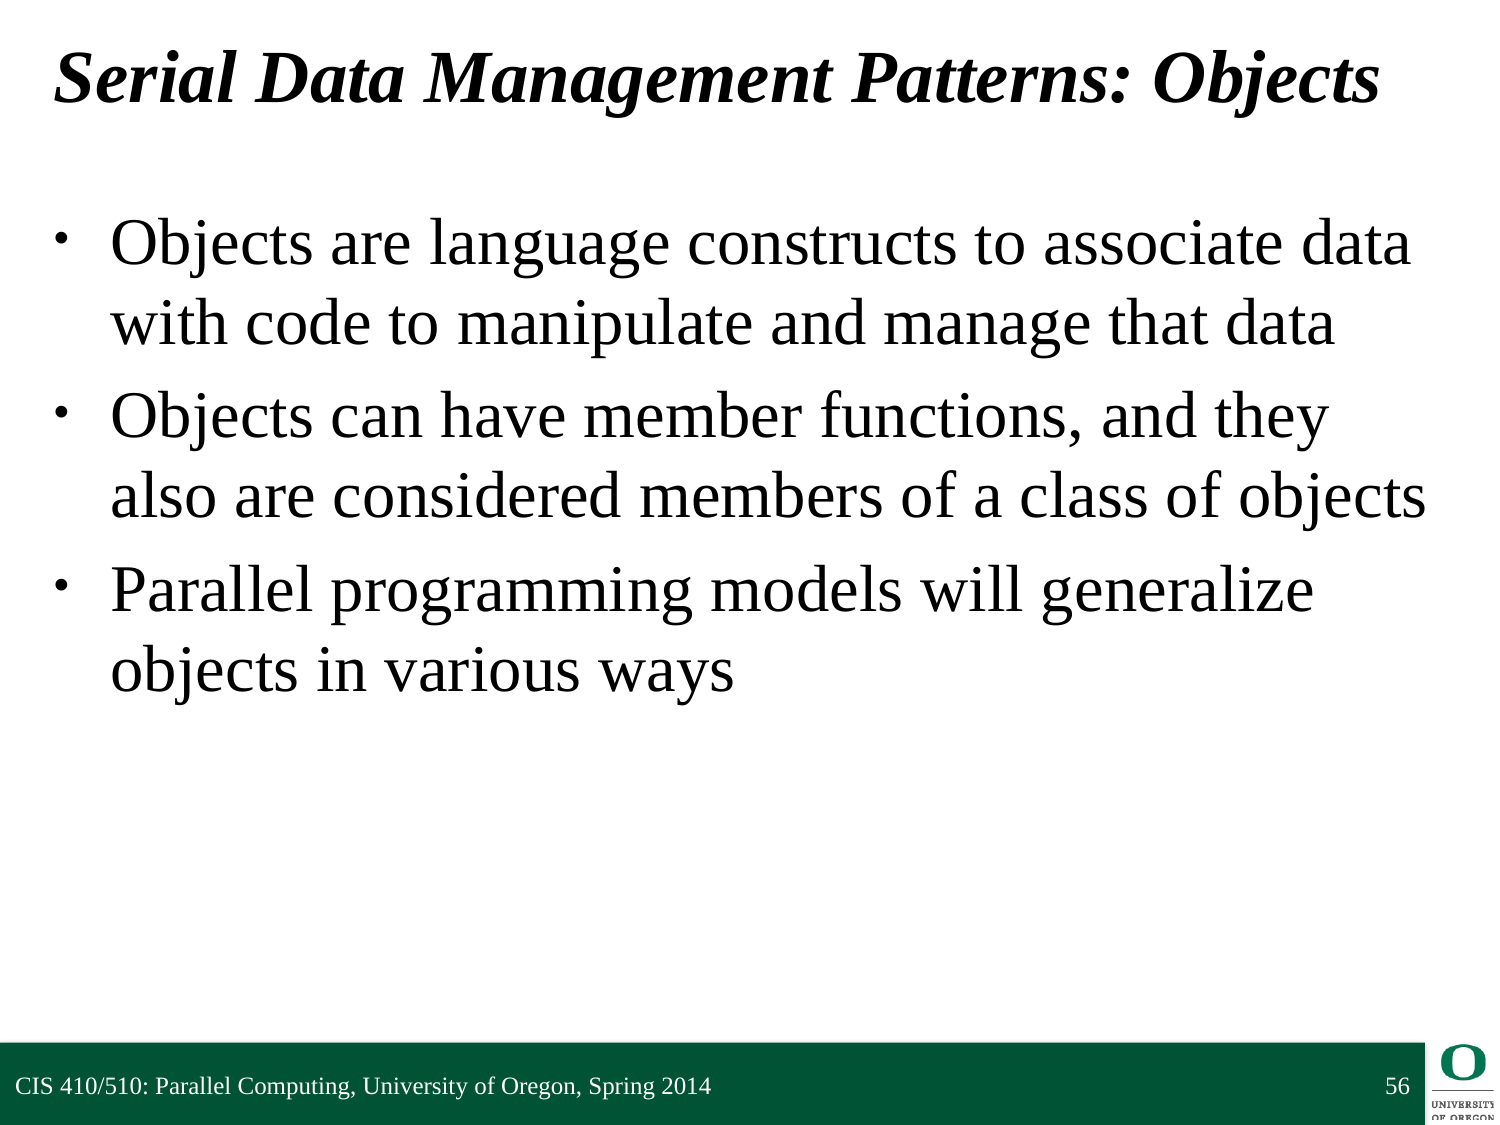

# Serial Data Management Patterns: Objects
Objects are language constructs to associate data with code to manipulate and manage that data
Objects can have member functions, and they also are considered members of a class of objects
Parallel programming models will generalize objects in various ways
CIS 410/510: Parallel Computing, University of Oregon, Spring 2014
56